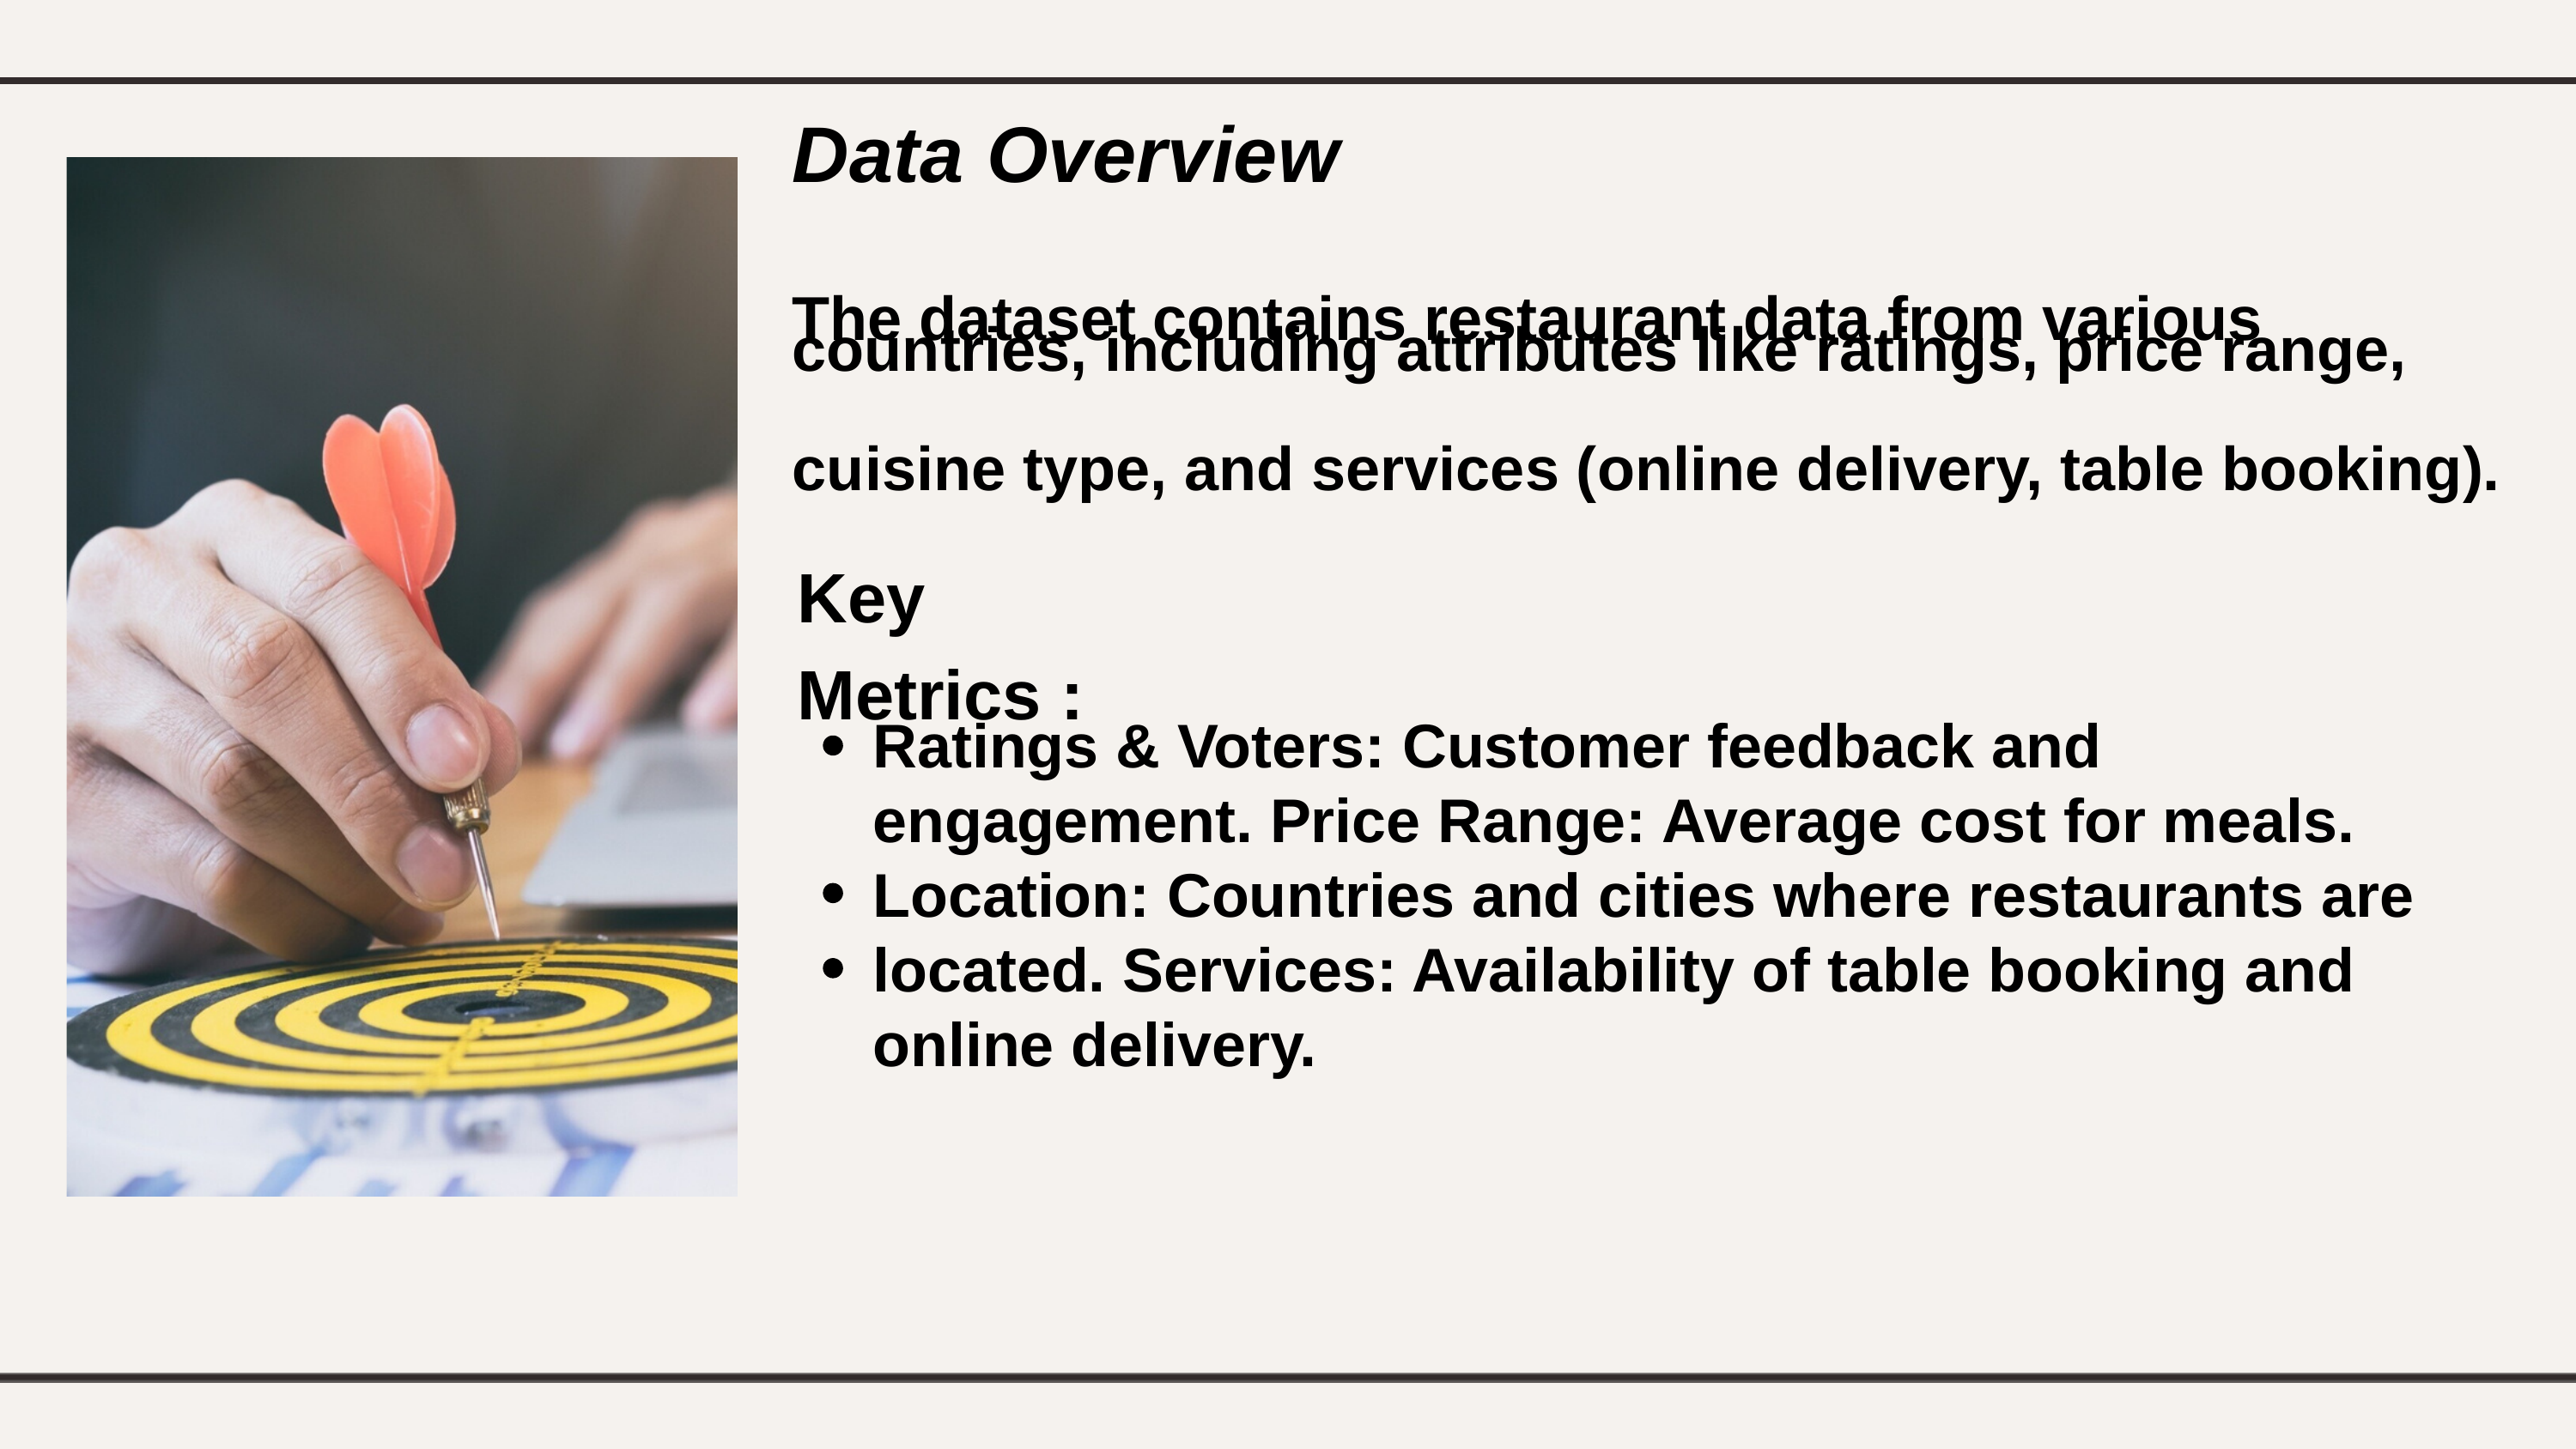

Data Overview
The dataset contains restaurant data from various
countries, including attributes like ratings, price range,
cuisine type, and services (online delivery, table booking).

Key Metrics :

Ratings & Voters: Customer feedback and engagement. Price Range: Average cost for meals. Location: Countries and cities where restaurants are located. Services: Availability of table booking and online delivery.